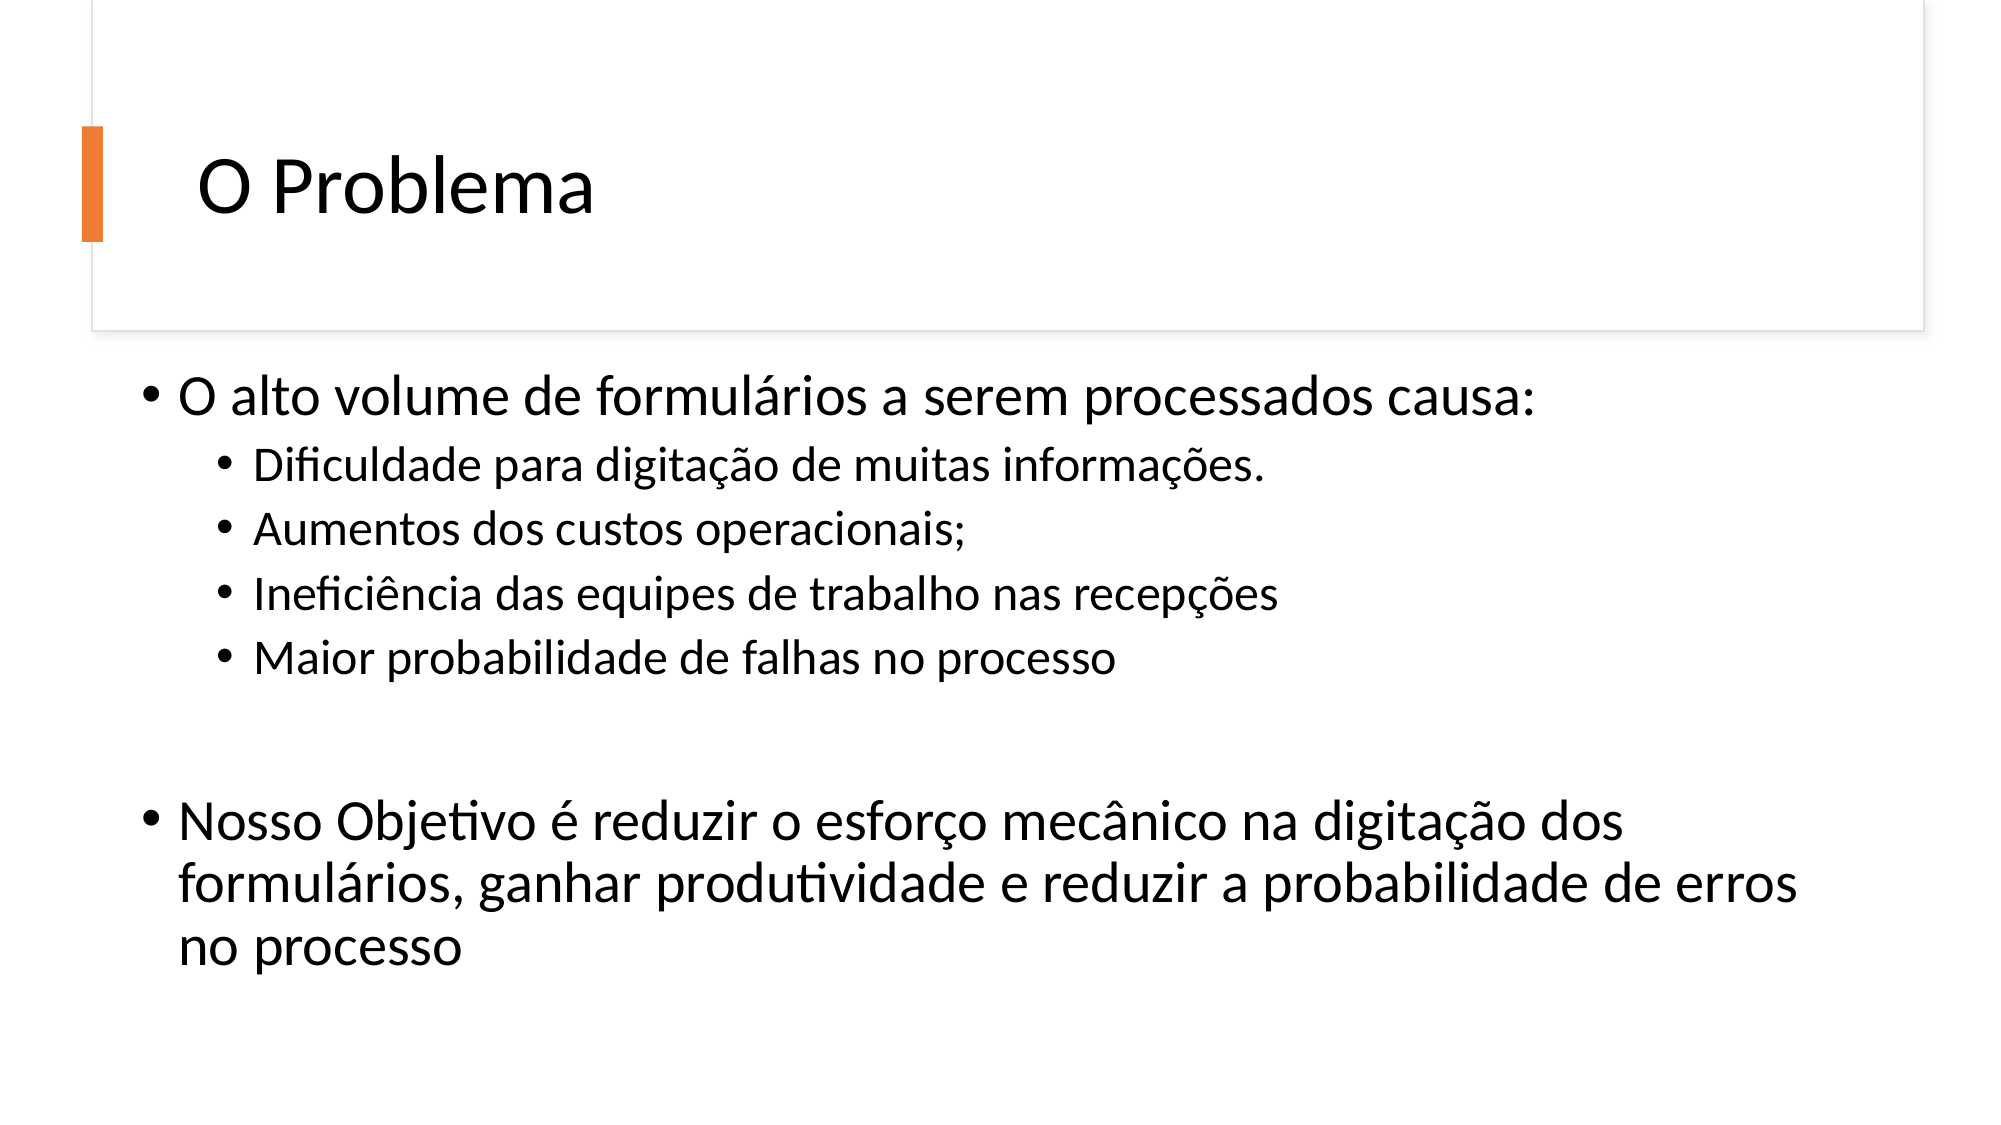

# O Problema

O alto volume de formulários a serem processados causa:
Dificuldade para digitação de muitas informações.
Aumentos dos custos operacionais;
Ineficiência das equipes de trabalho nas recepções
Maior probabilidade de falhas no processo

Nosso Objetivo é reduzir o esforço mecânico na digitação dos formulários, ganhar produtividade e reduzir a probabilidade de erros no processo